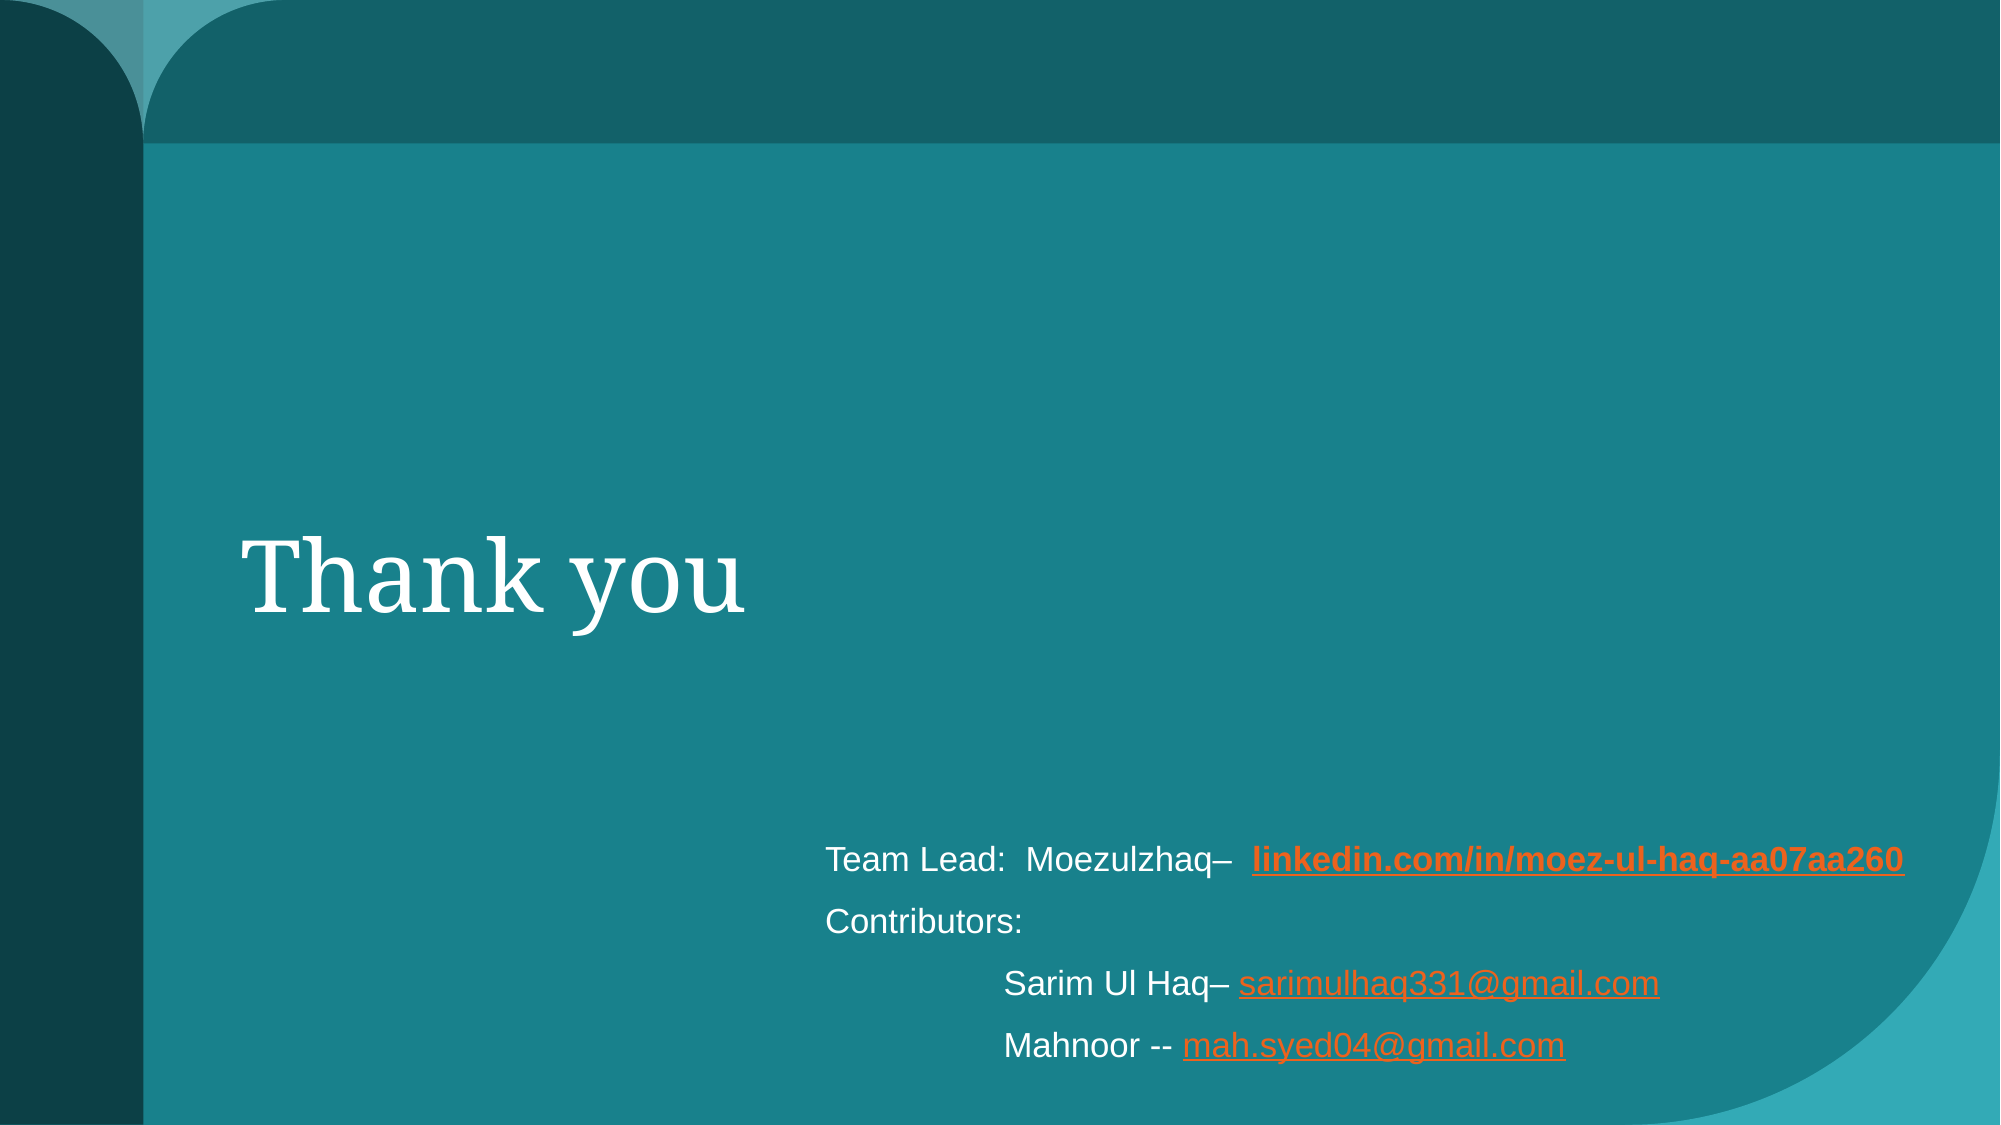

# Thank you
Team Lead:  Moezulzhaq–  linkedin.com/in/moez-ul-haq-aa07aa260
Contributors:
	    Sarim Ul Haq– sarimulhaq331@gmail.com
	    Mahnoor -- mah.syed04@gmail.com